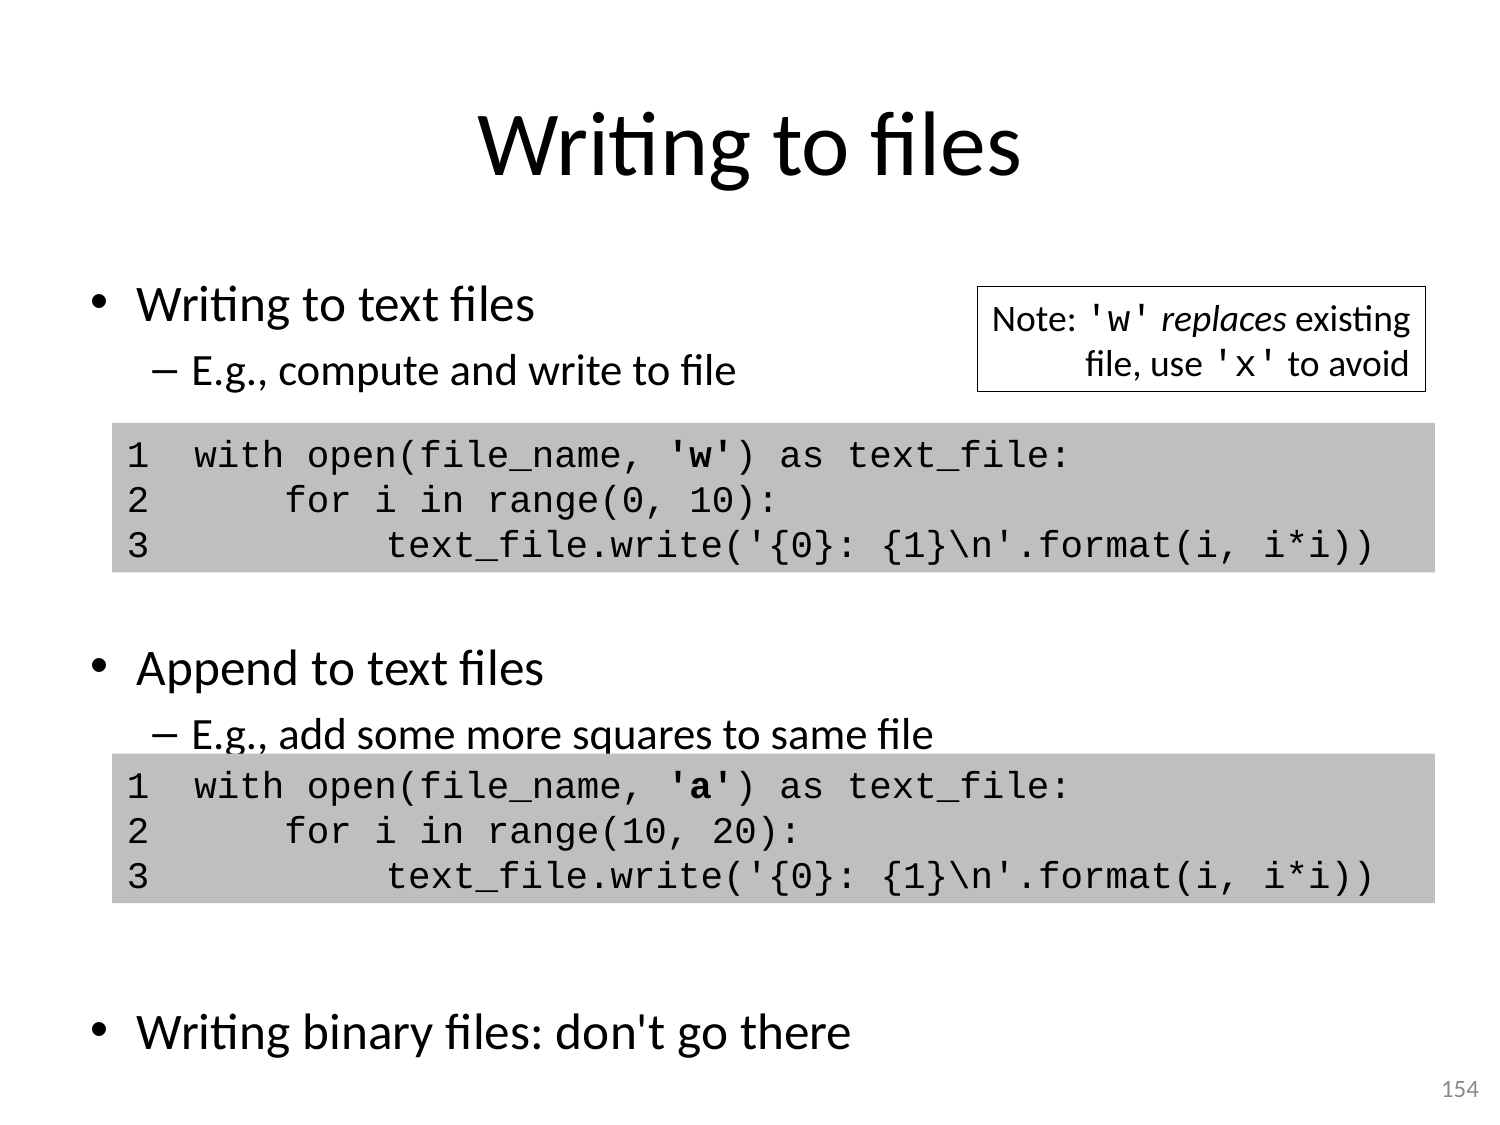

# Writing to files
Writing to text files
E.g., compute and write to file

Append to text files
E.g., add some more squares to same file

Writing binary files: don't go there
Note: 'w' replaces existing
           file, use 'x' to avoid
1  with open(file_name, 'w') as text_file:
2      for i in range(0, 10):
         text_file.write('{0}: {1}\n'.format(i, i*i))
1  with open(file_name, 'a') as text_file:
2      for i in range(10, 20):
         text_file.write('{0}: {1}\n'.format(i, i*i))
154